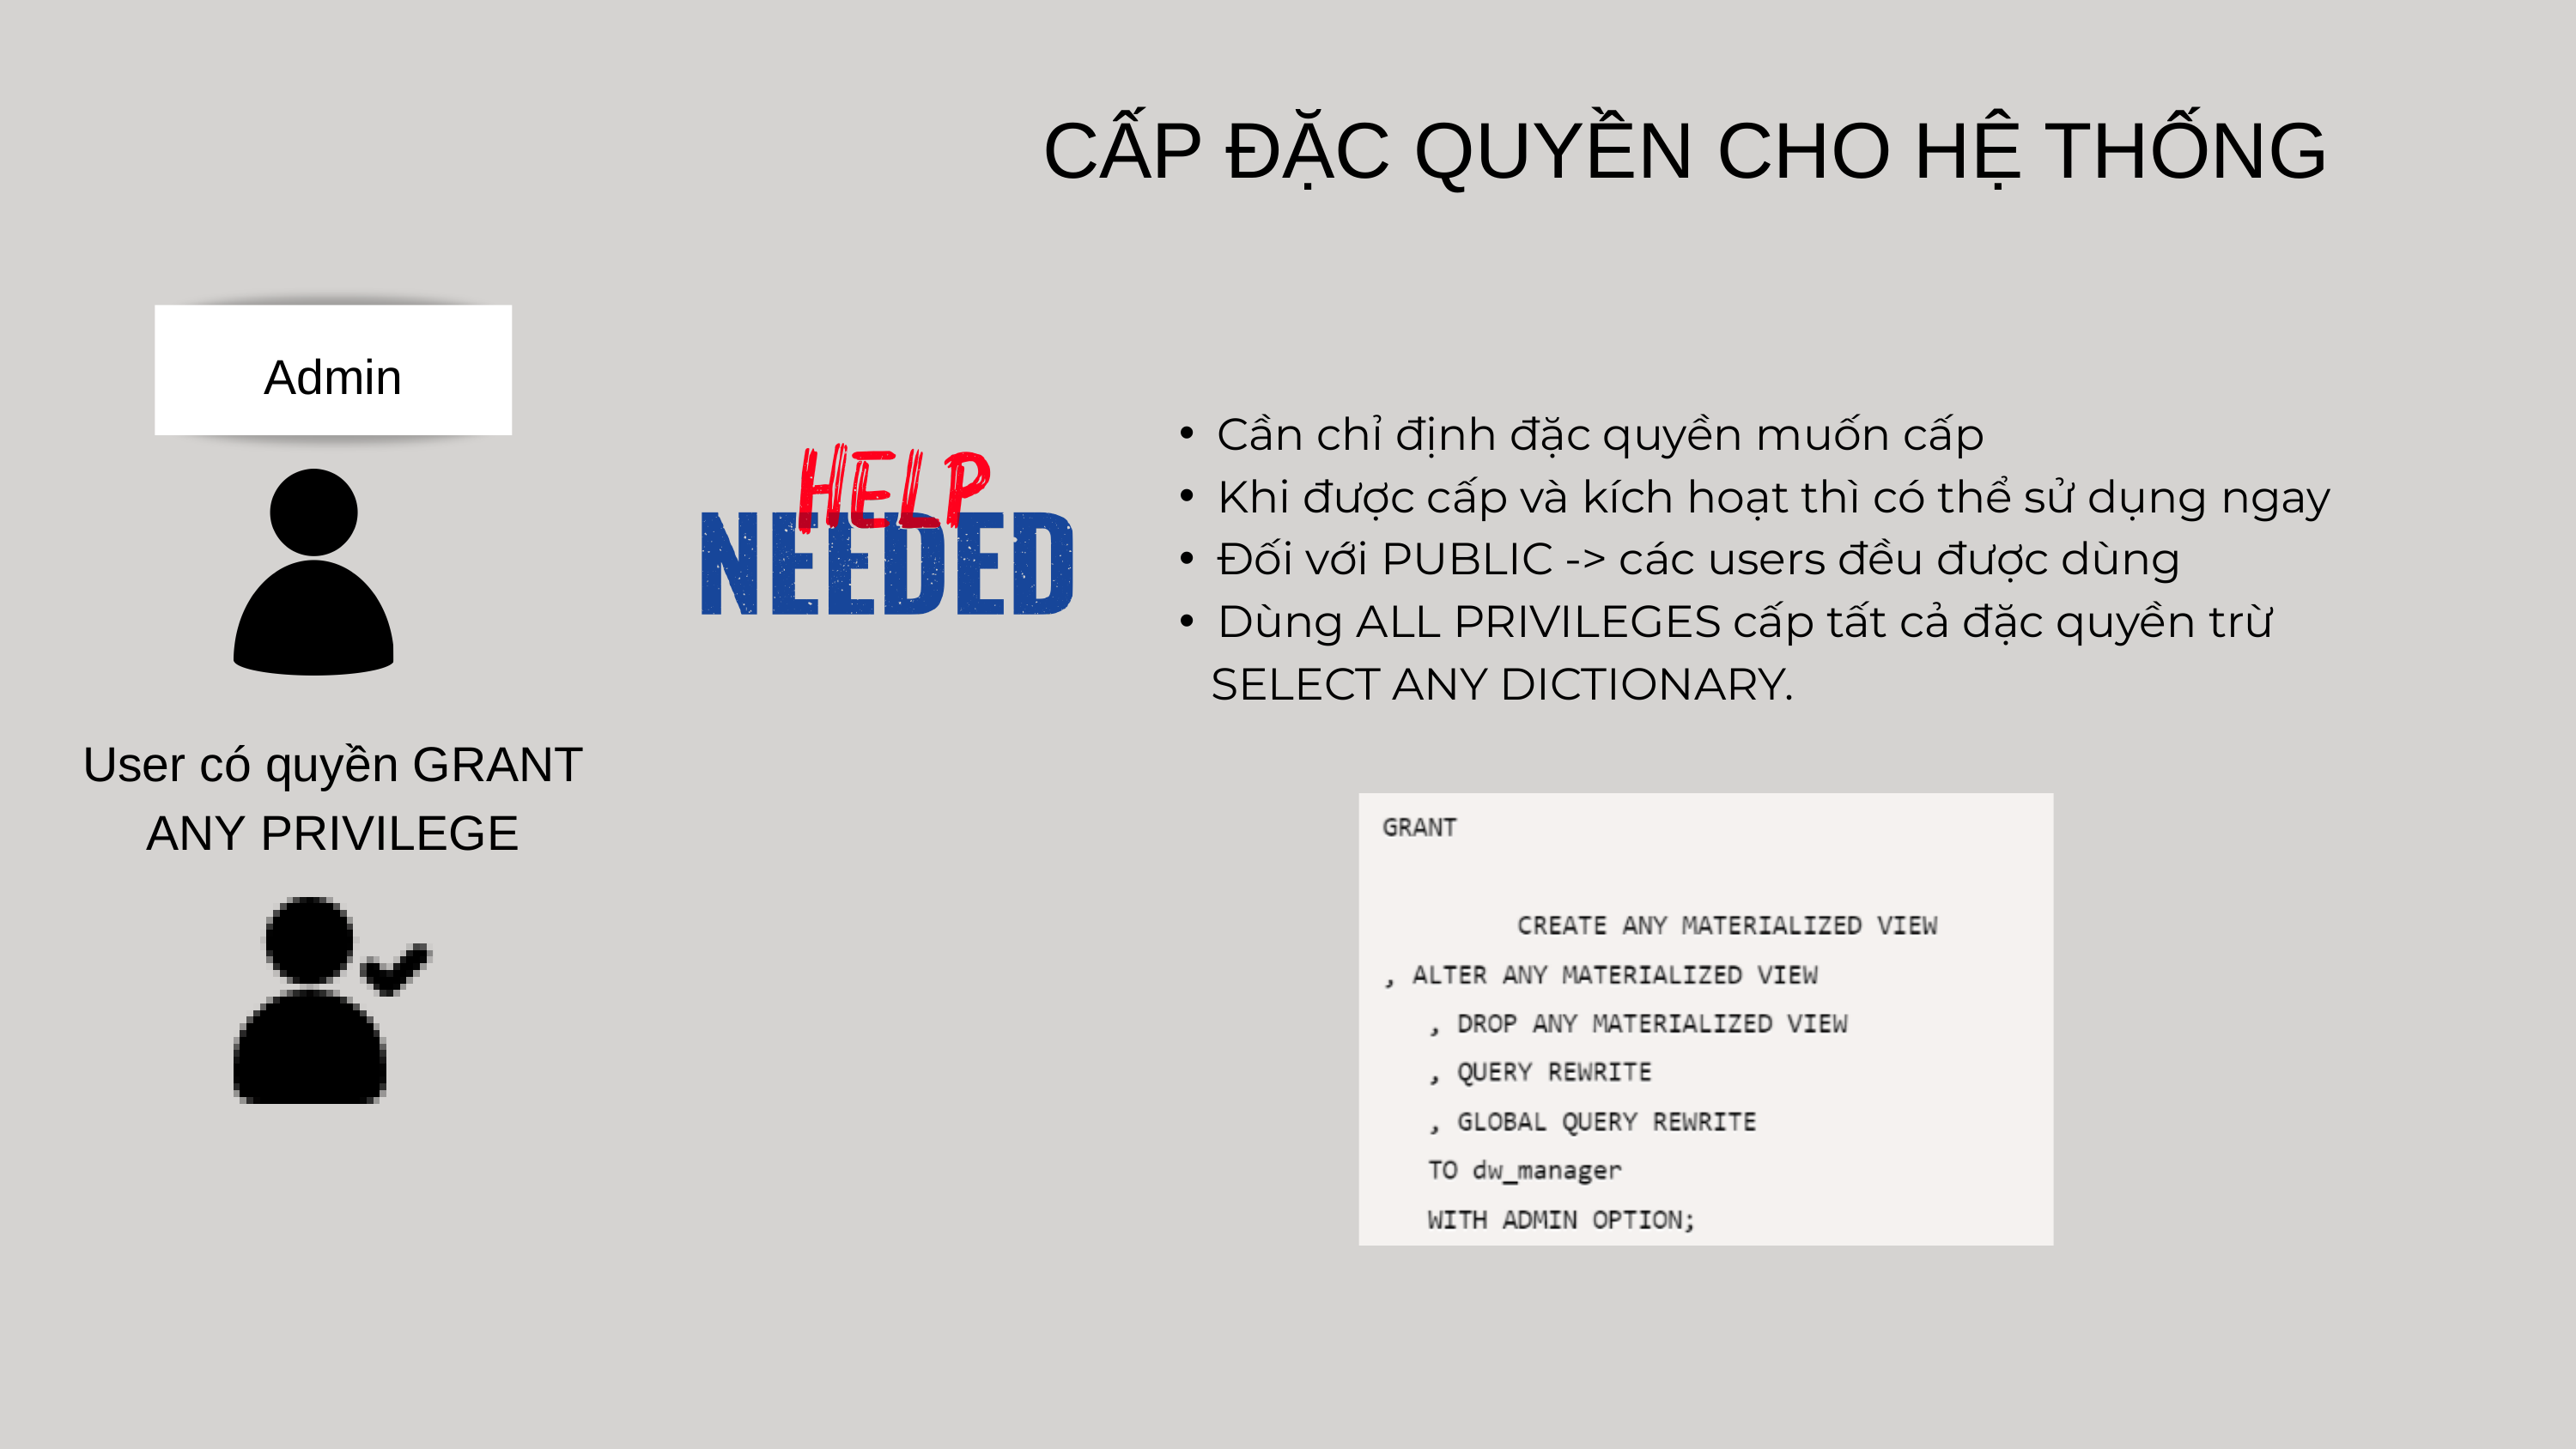

CẤP ĐẶC QUYỀN CHO HỆ THỐNG

Admin
Cần chỉ định đặc quyền muốn cấp
Khi được cấp và kích hoạt thì có thể sử dụng ngay
Đối với PUBLIC -> các users đều được dùng
Dùng ALL PRIVILEGES cấp tất cả đặc quyền trừ
      SELECT ANY DICTIONARY.

User có quyền GRANT ANY PRIVILEGE